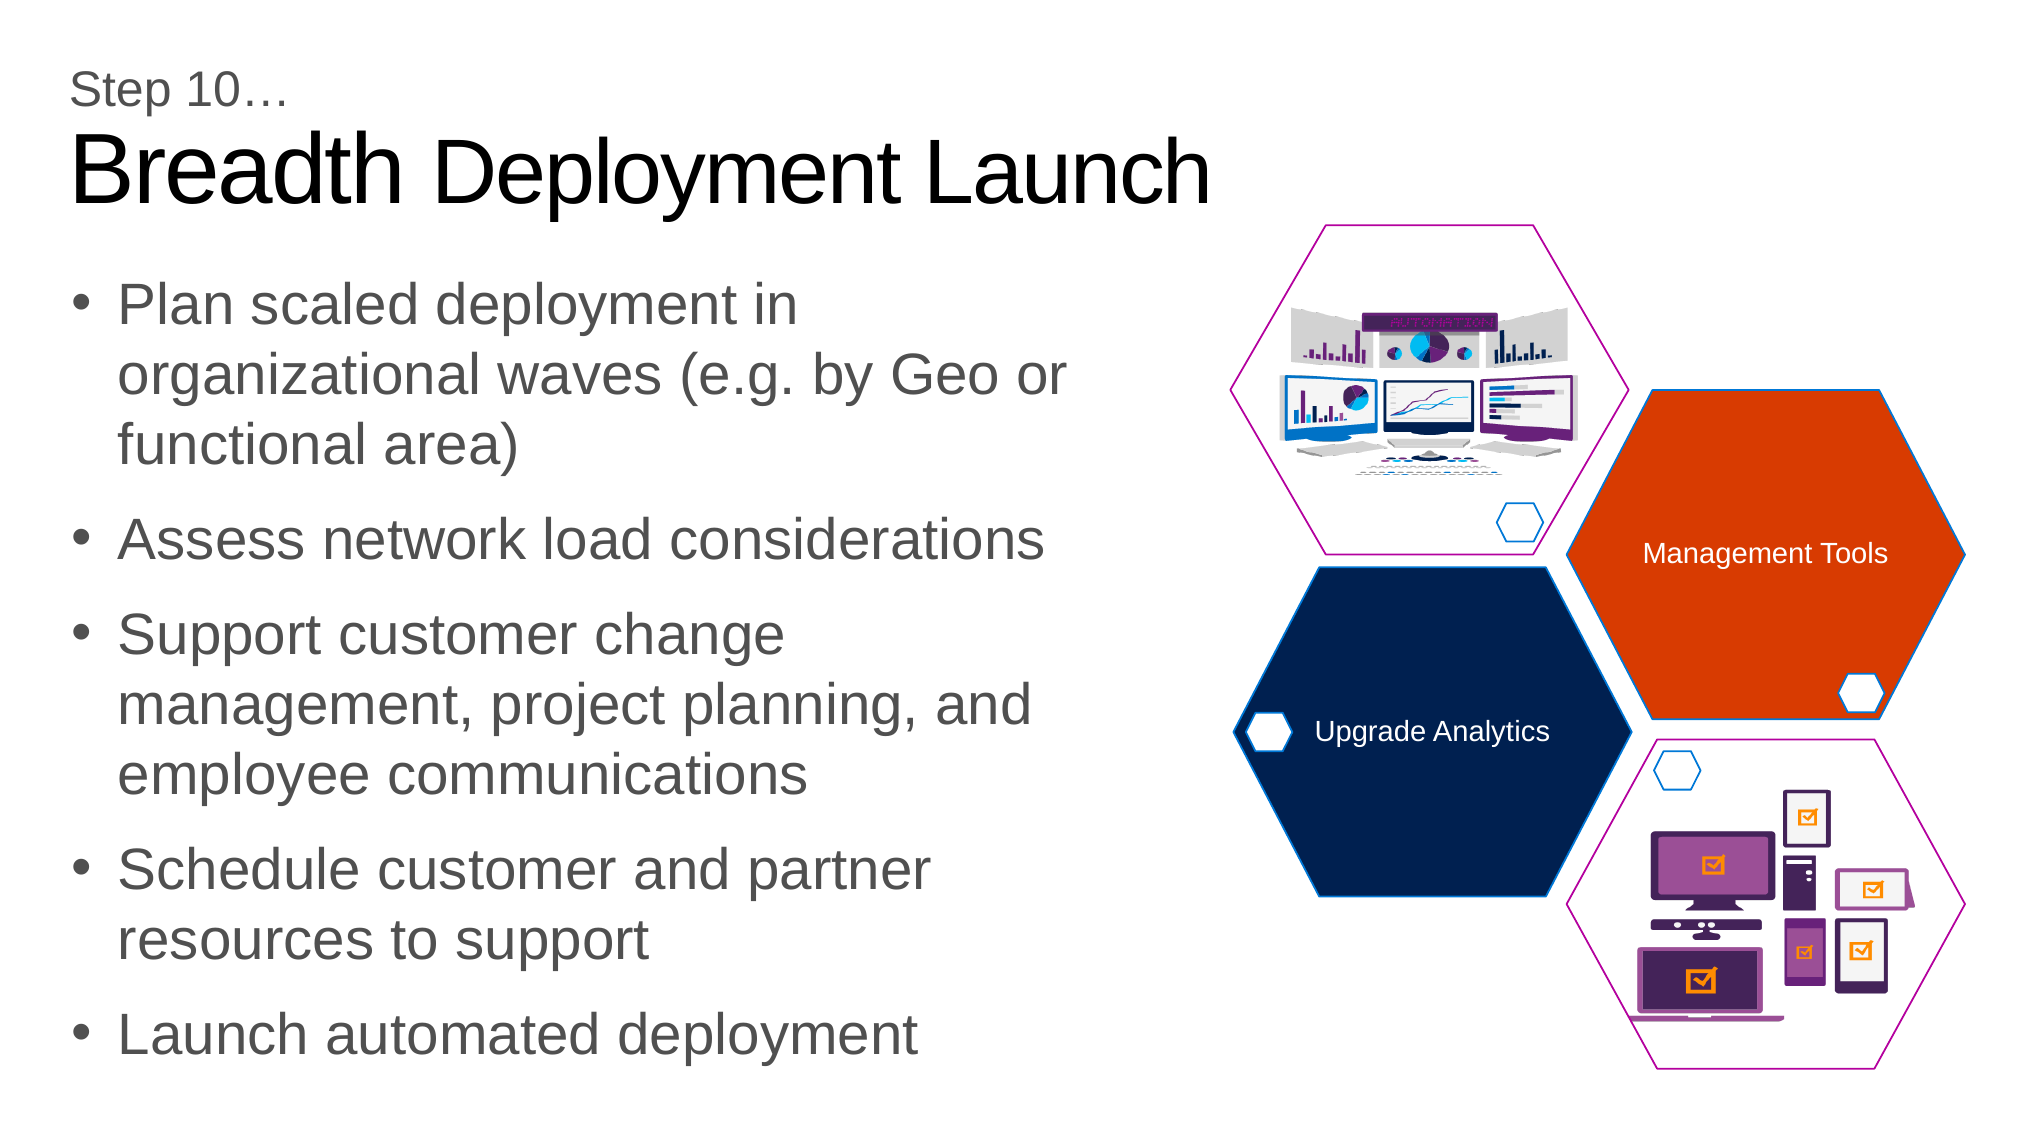

# Step 10… Breadth Deployment Launch

Management Tools

Upgrade Analytics

Plan scaled deployment in organizational waves (e.g. by Geo or functional area)
Assess network load considerations
Support customer change management, project planning, and employee communications
Schedule customer and partner resources to support
Launch automated deployment